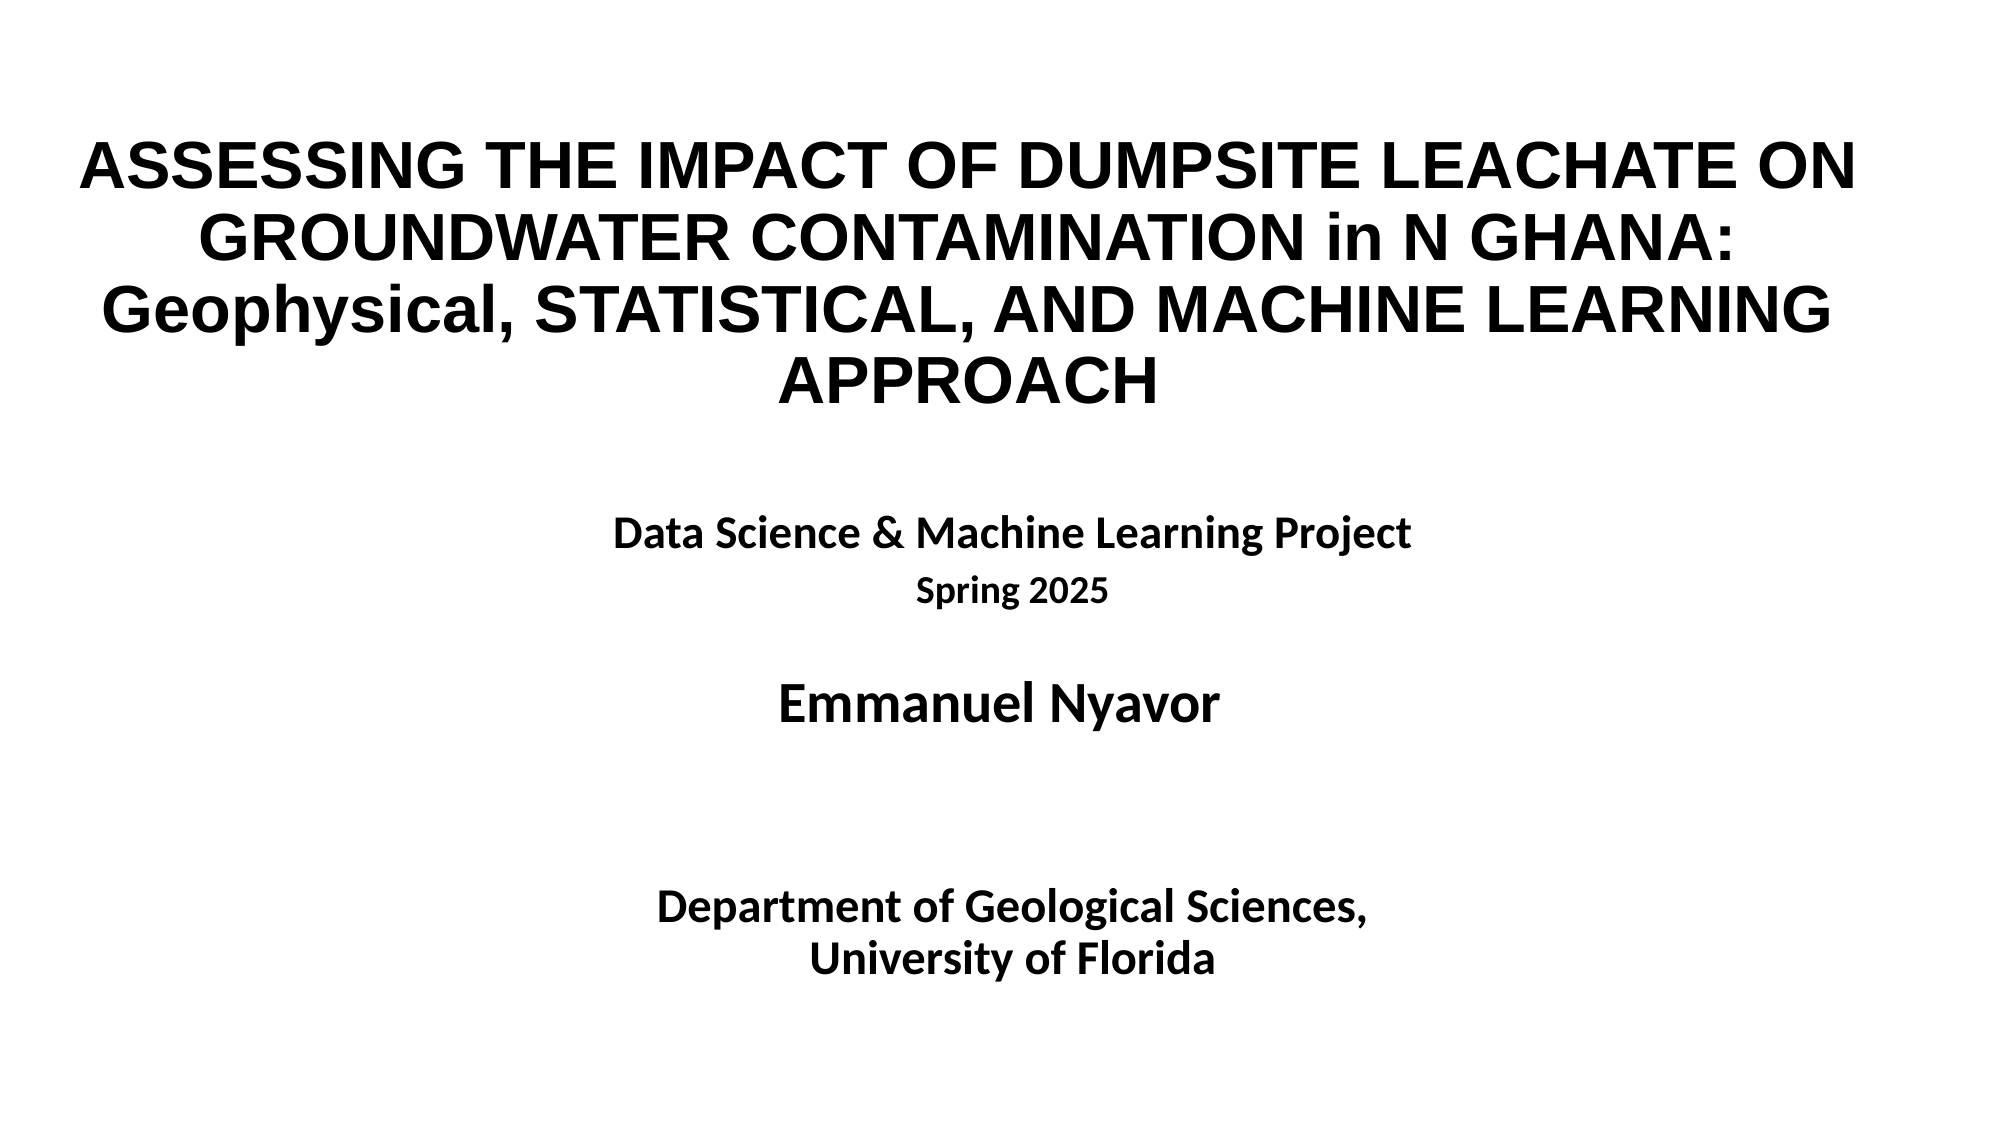

# ASSESSING THE IMPACT OF DUMPSITE LEACHATE ON GROUNDWATER CONTAMINATION in N GHANA: Geophysical, STATISTICAL, AND MACHINE LEARNING APPROACH
Data Science & Machine Learning Project
Spring 2025
Emmanuel Nyavor
Department of Geological Sciences, University of Florida